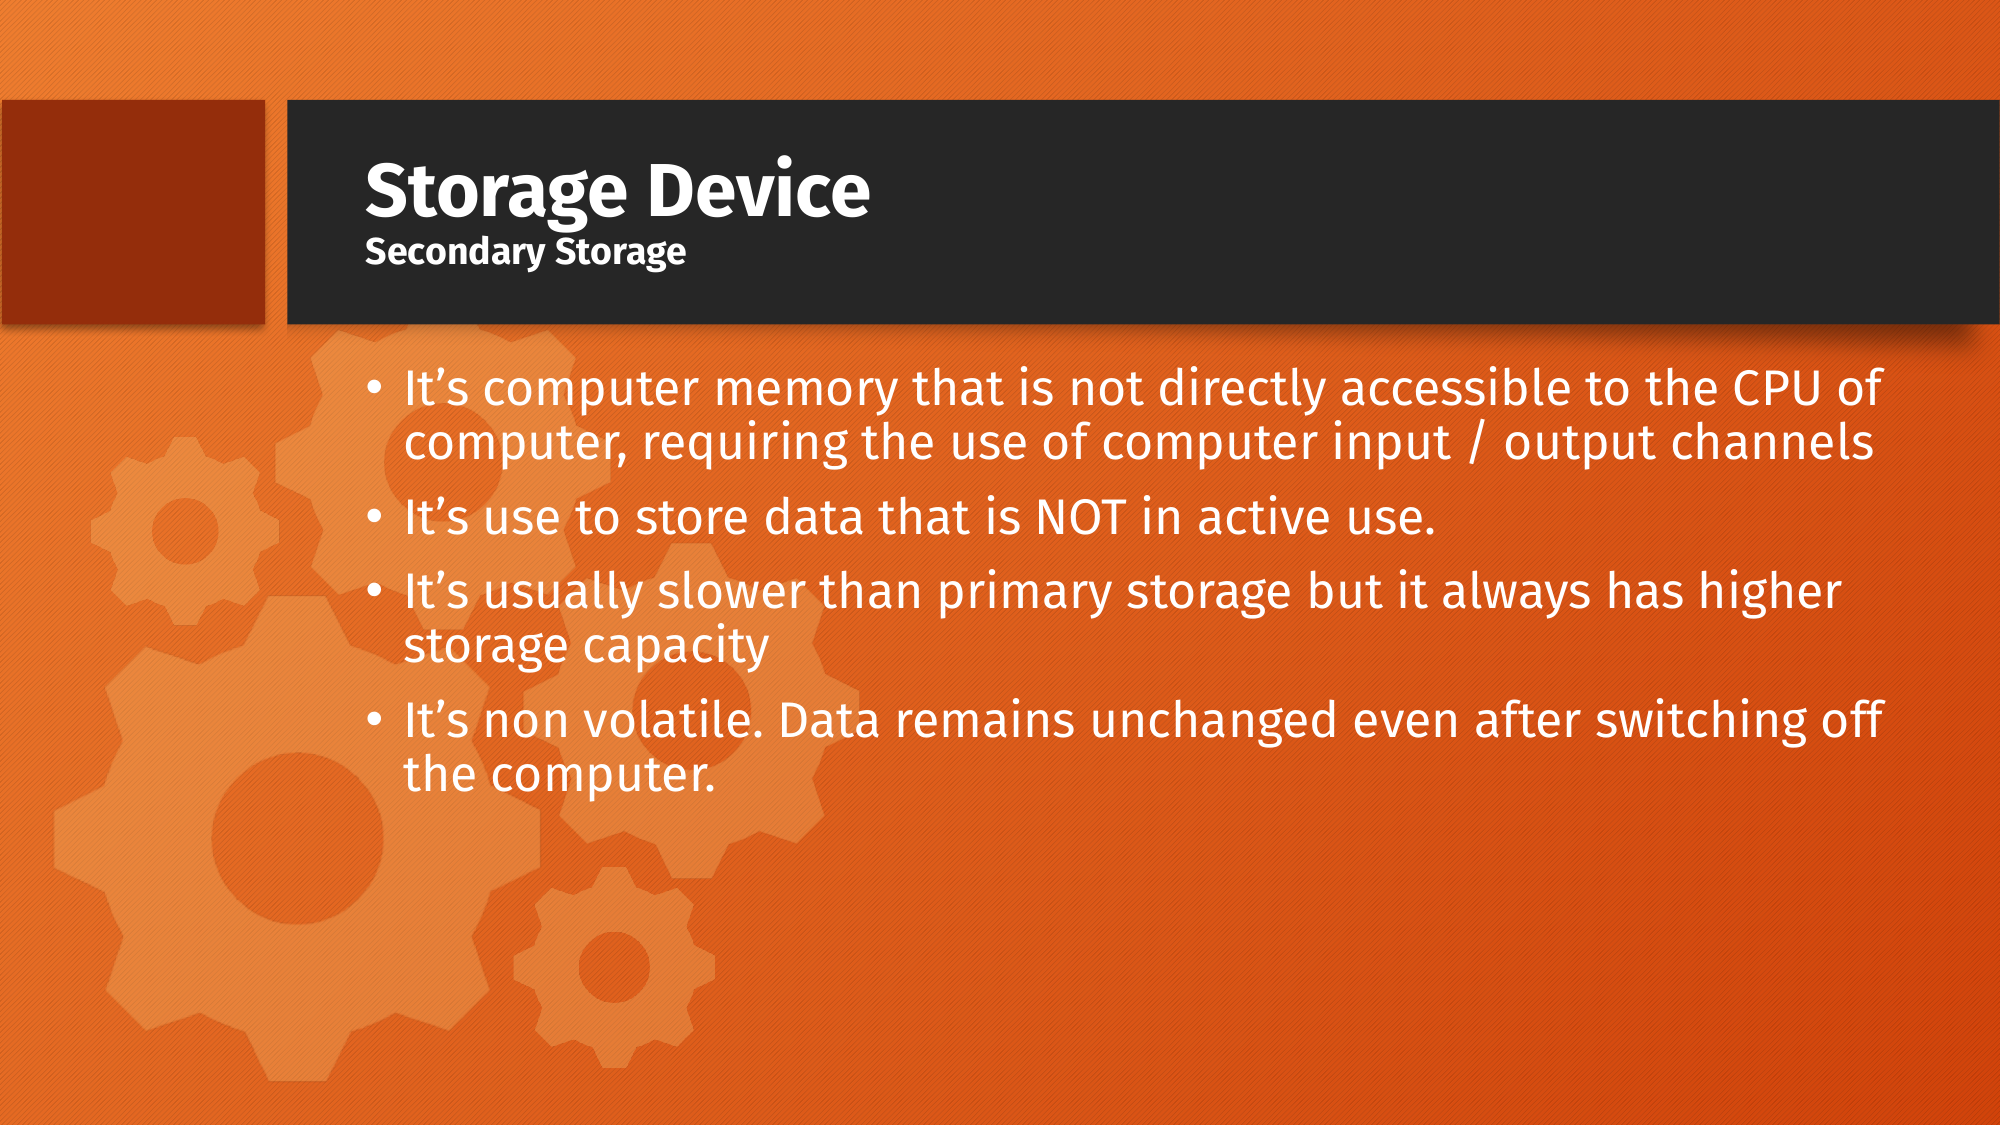

# Storage Device Secondary Storage
It’s computer memory that is not directly accessible to the CPU of computer, requiring the use of computer input / output channels
It’s use to store data that is NOT in active use.
It’s usually slower than primary storage but it always has higher storage capacity
It’s non volatile. Data remains unchanged even after switching off the computer.